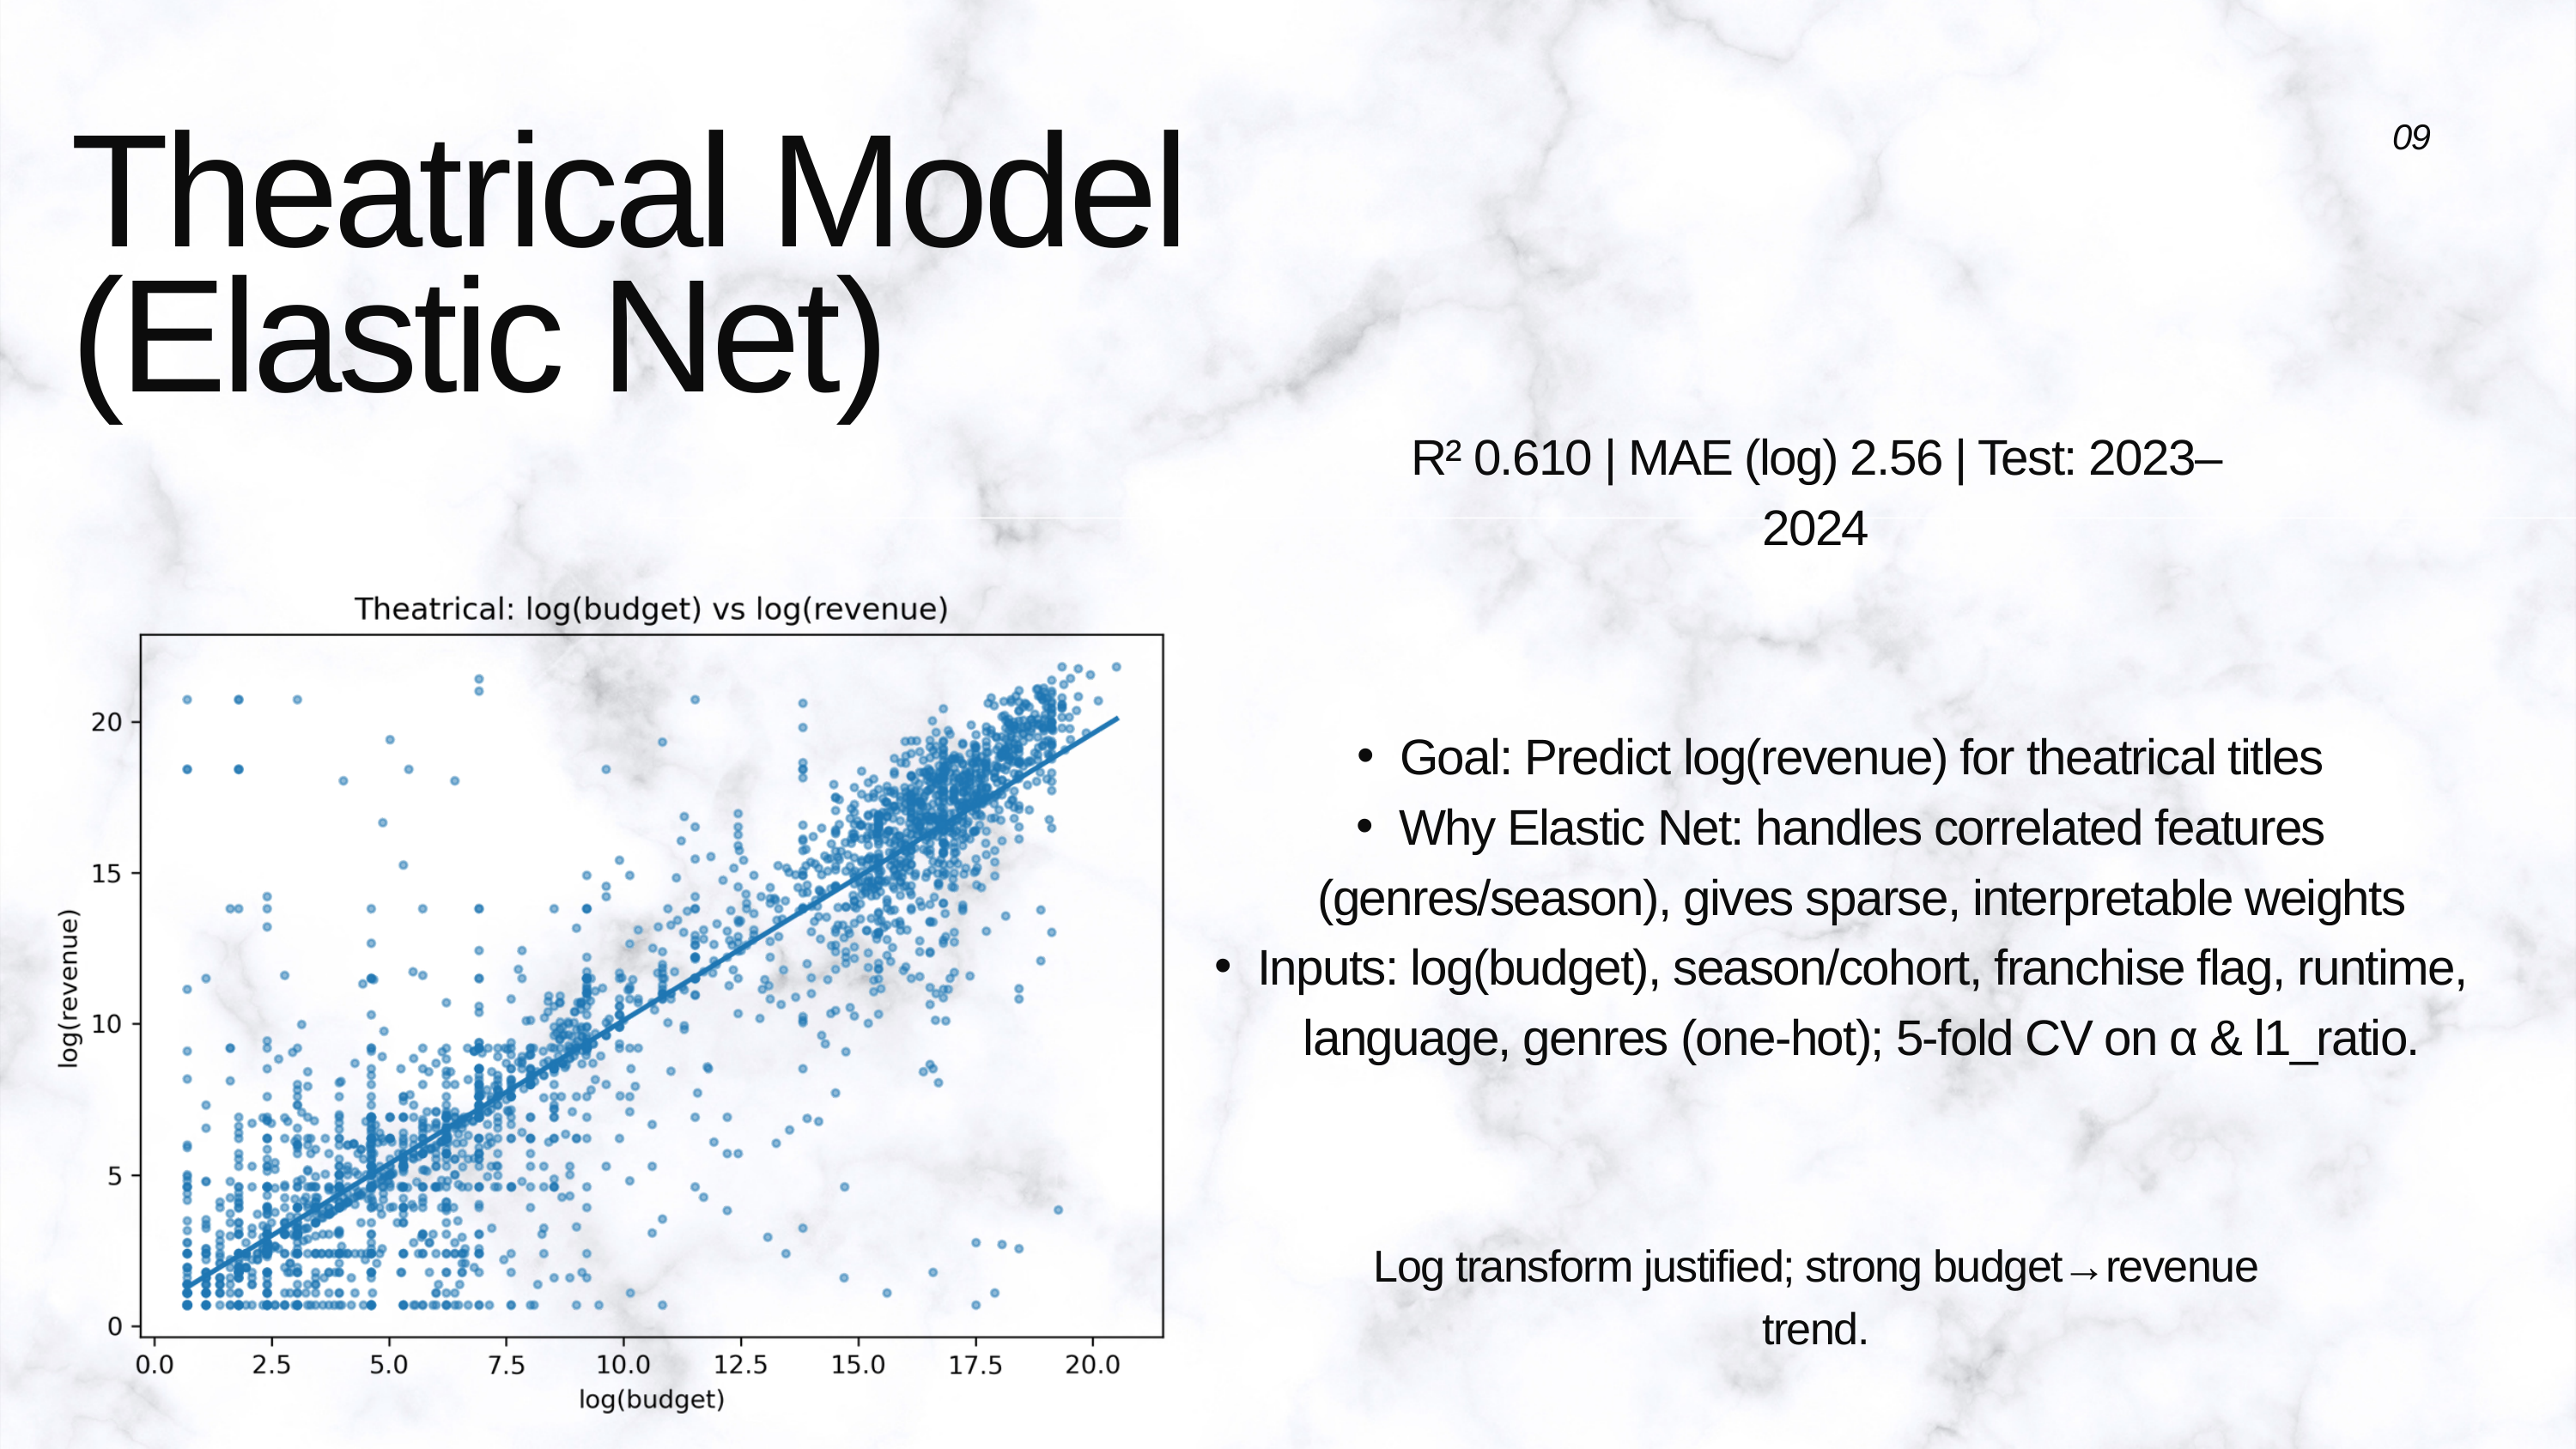

09
Theatrical Model (Elastic Net)
R² 0.610 | MAE (log) 2.56 | Test: 2023–2024

Goal: Predict log(revenue) for theatrical titles
Why Elastic Net: handles correlated features (genres/season), gives sparse, interpretable weights
Inputs: log(budget), season/cohort, franchise flag, runtime, language, genres (one-hot); 5-fold CV on α & l1_ratio.
Log transform justified; strong budget→revenue trend.